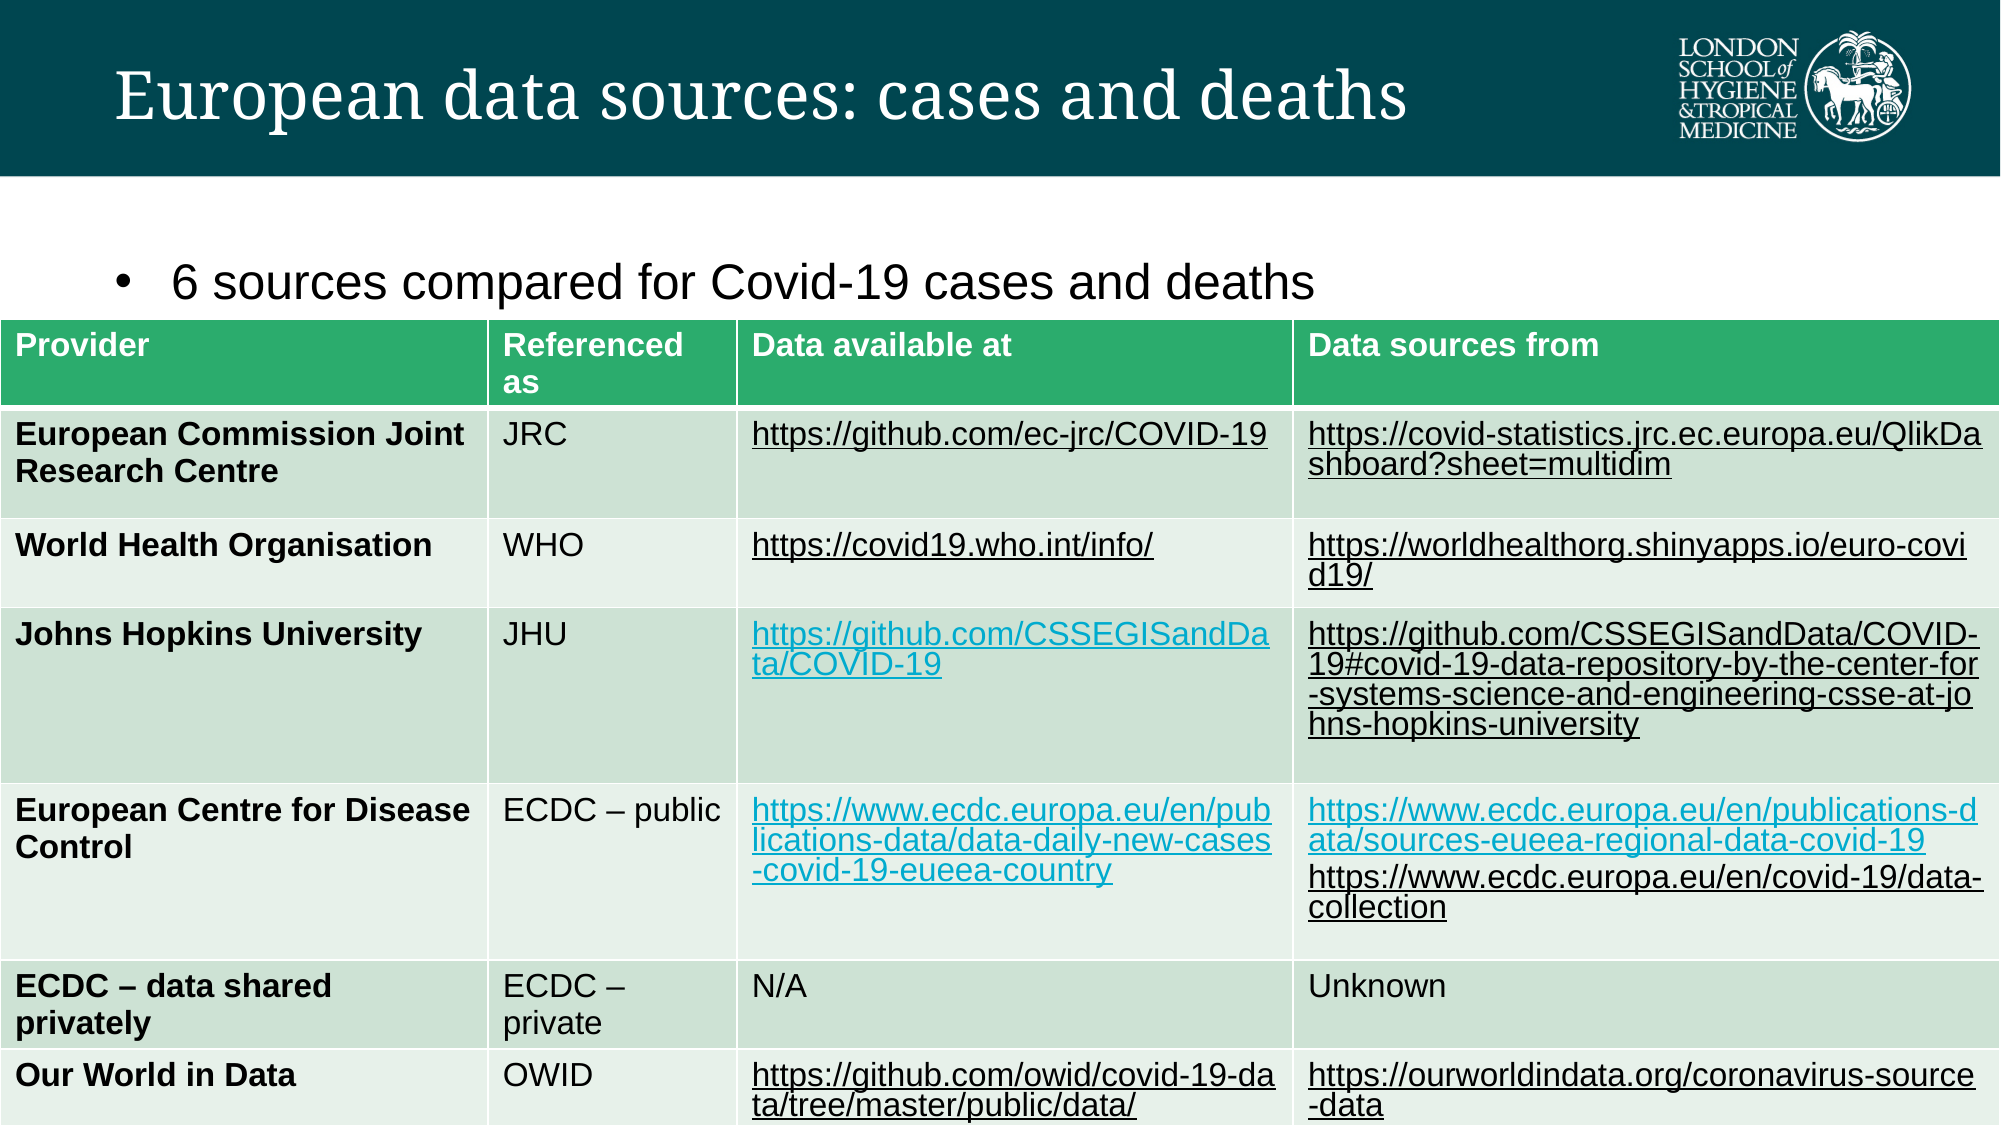

# European data sources: cases and deaths
6 sources compared for Covid-19 cases and deaths
| Provider | Referenced as | Data available at | Data sources from |
| --- | --- | --- | --- |
| European Commission Joint Research Centre | JRC | https://github.com/ec-jrc/COVID-19 | https://covid-statistics.jrc.ec.europa.eu/QlikDashboard?sheet=multidim |
| World Health Organisation | WHO | https://covid19.who.int/info/ | https://worldhealthorg.shinyapps.io/euro-covid19/ |
| Johns Hopkins University | JHU | https://github.com/CSSEGISandData/COVID-19 | https://github.com/CSSEGISandData/COVID-19#covid-19-data-repository-by-the-center-for-systems-science-and-engineering-csse-at-johns-hopkins-university |
| European Centre for Disease Control | ECDC – public | https://www.ecdc.europa.eu/en/publications-data/data-daily-new-cases-covid-19-eueea-country | https://www.ecdc.europa.eu/en/publications-data/sources-eueea-regional-data-covid-19 https://www.ecdc.europa.eu/en/covid-19/data-collection |
| ECDC – data shared privately | ECDC – private | N/A | Unknown |
| Our World in Data | OWID | https://github.com/owid/covid-19-data/tree/master/public/data/ | https://ourworldindata.org/coronavirus-source-data |